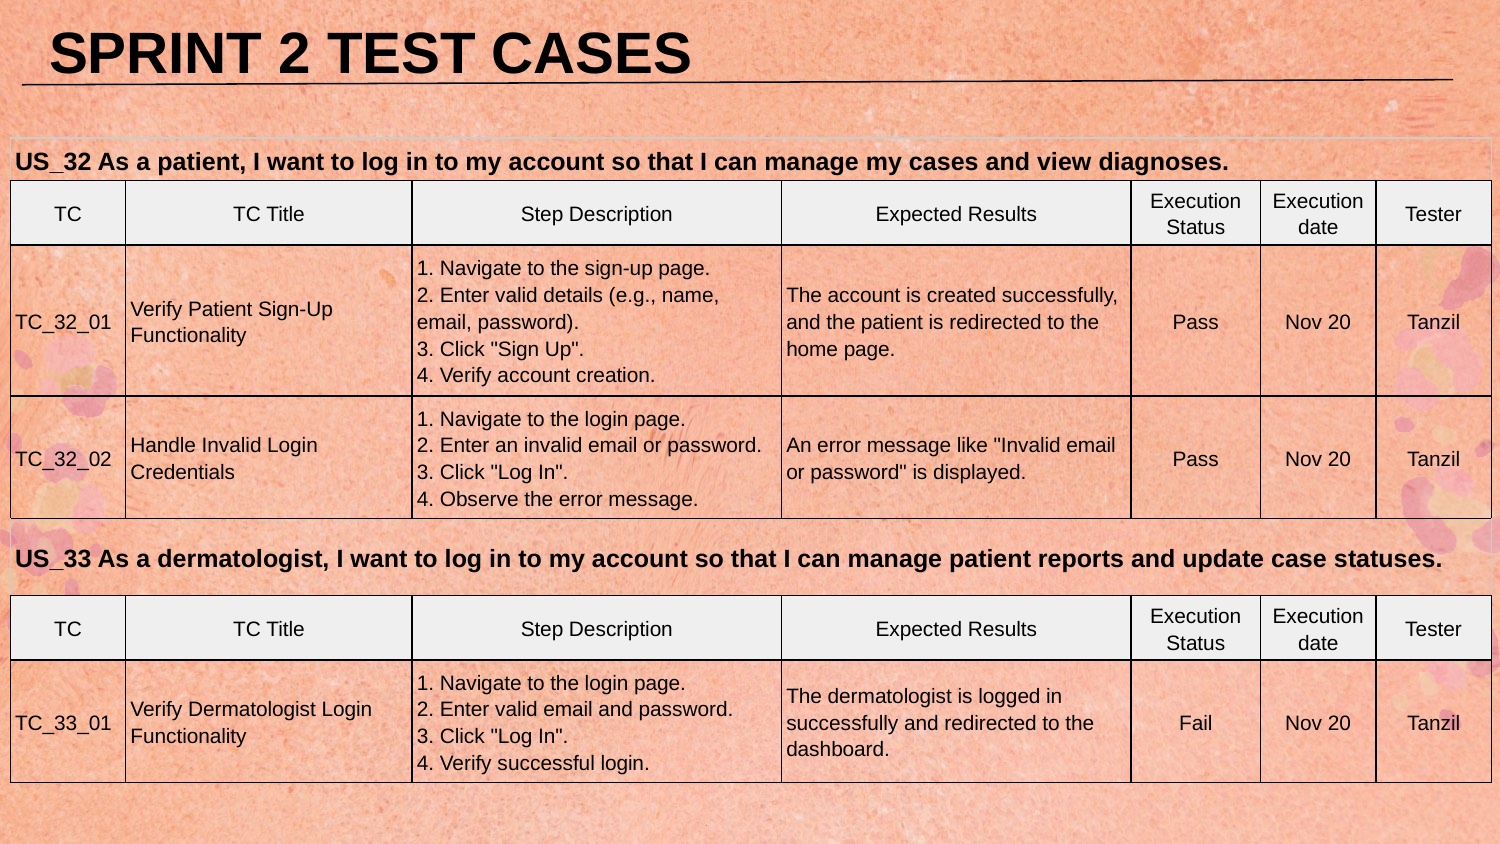

# SPRINT 2 TEST CASES
| US\_32 As a patient, I want to log in to my account so that I can manage my cases and view diagnoses. |  |  |  |  |  |  |
| --- | --- | --- | --- | --- | --- | --- |
| TC | TC Title | Step Description | Expected Results | Execution Status | Execution date | Tester |
| TC\_32\_01 | Verify Patient Sign-Up Functionality | 1. Navigate to the sign-up page. 2. Enter valid details (e.g., name, email, password). 3. Click "Sign Up". 4. Verify account creation. | The account is created successfully, and the patient is redirected to the home page. | Pass | Nov 20 | Tanzil |
| TC\_32\_02 | Handle Invalid Login Credentials | 1. Navigate to the login page. 2. Enter an invalid email or password. 3. Click "Log In". 4. Observe the error message. | An error message like "Invalid email or password" is displayed. | Pass | Nov 20 | Tanzil |
| US\_33 As a dermatologist, I want to log in to my account so that I can manage patient reports and update case statuses. |  |  |  |  |  |  |
| TC | TC Title | Step Description | Expected Results | Execution Status | Execution date | Tester |
| TC\_33\_01 | Verify Dermatologist Login Functionality | 1. Navigate to the login page. 2. Enter valid email and password. 3. Click "Log In". 4. Verify successful login. | The dermatologist is logged in successfully and redirected to the dashboard. | Fail | Nov 20 | Tanzil |